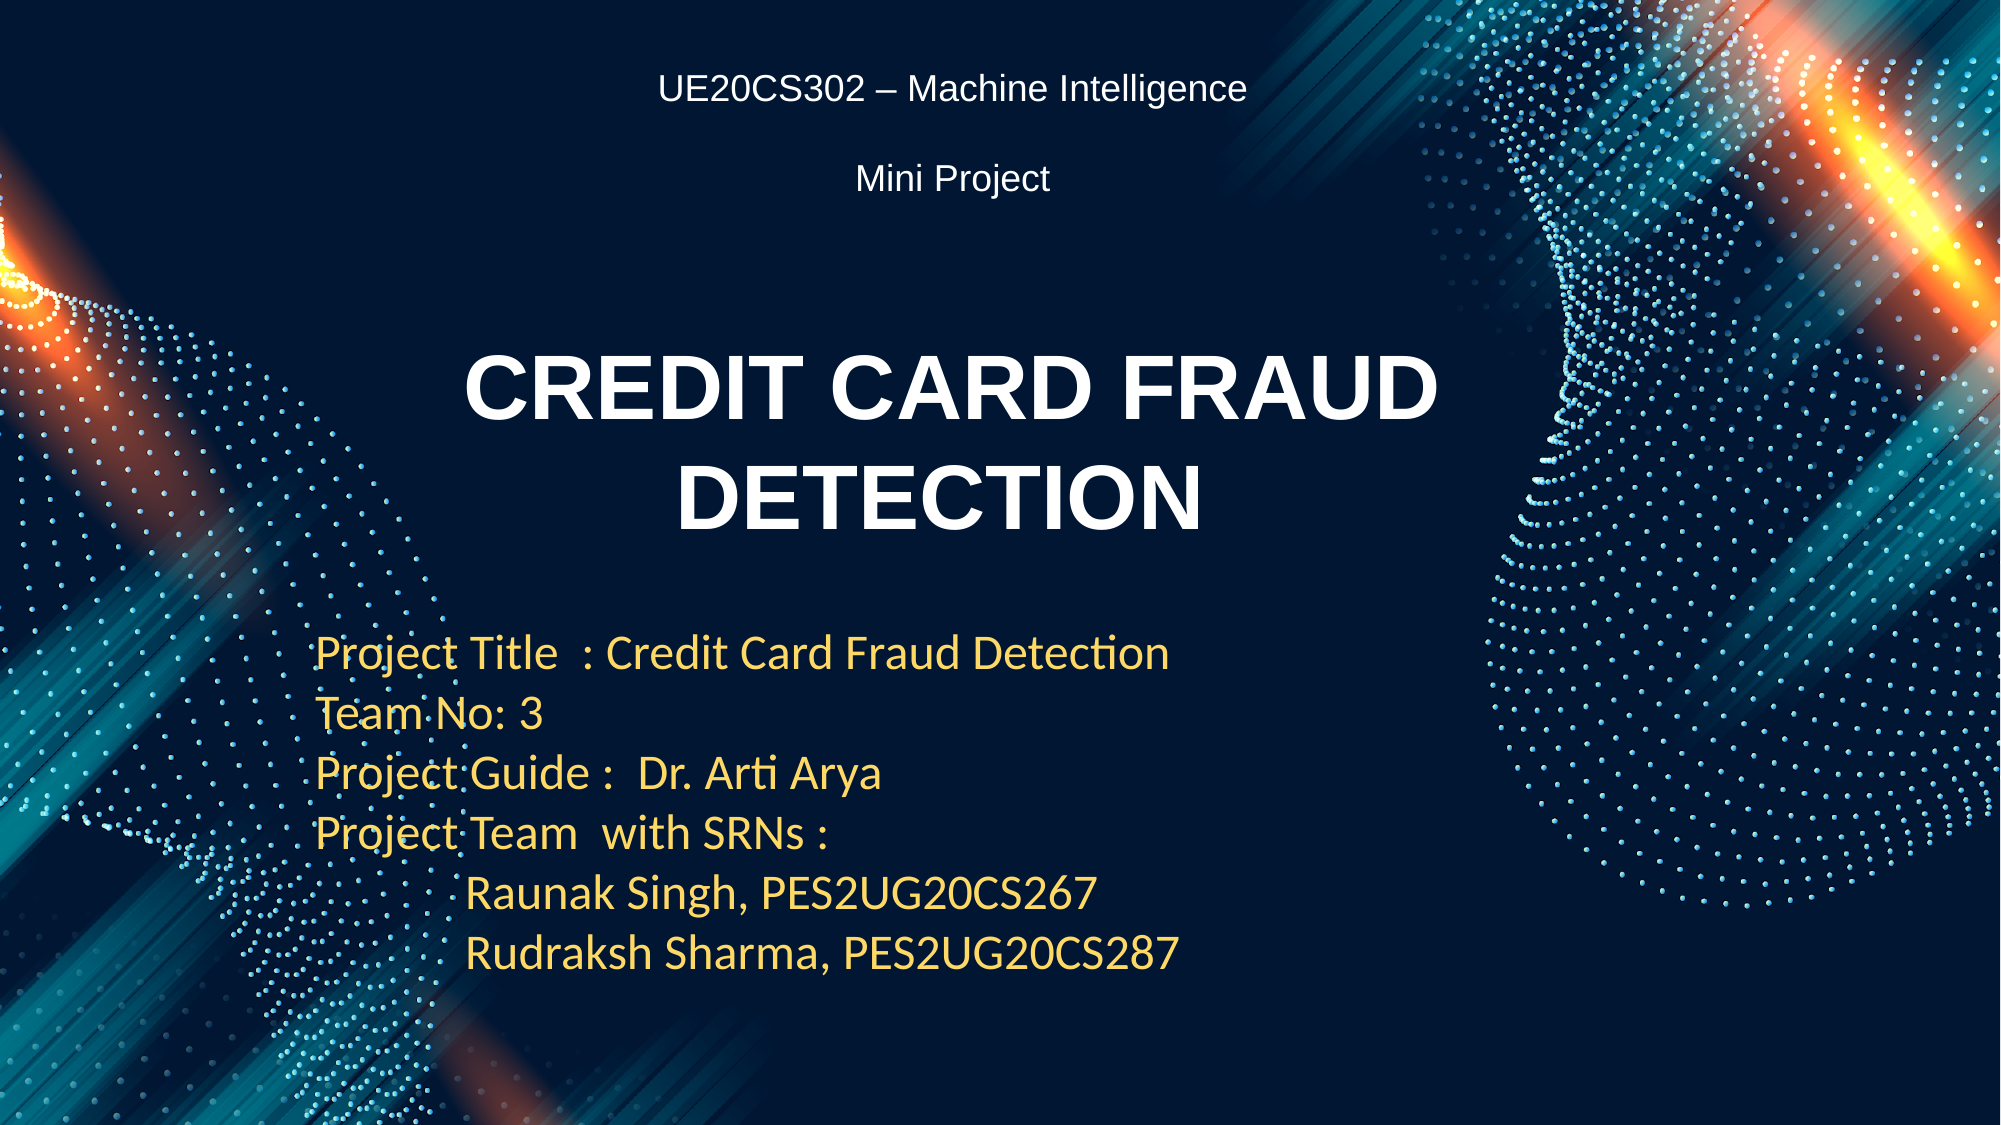

UE20CS302 – Machine Intelligence

Mini Project
# CREDIT CARD FRAUD DETECTION
Project Title  : Credit Card Fraud Detection
Team No: 3
Project Guide :  Dr. Arti Arya
Project Team  with SRNs :
	Raunak Singh, PES2UG20CS267
	Rudraksh Sharma, PES2UG20CS287